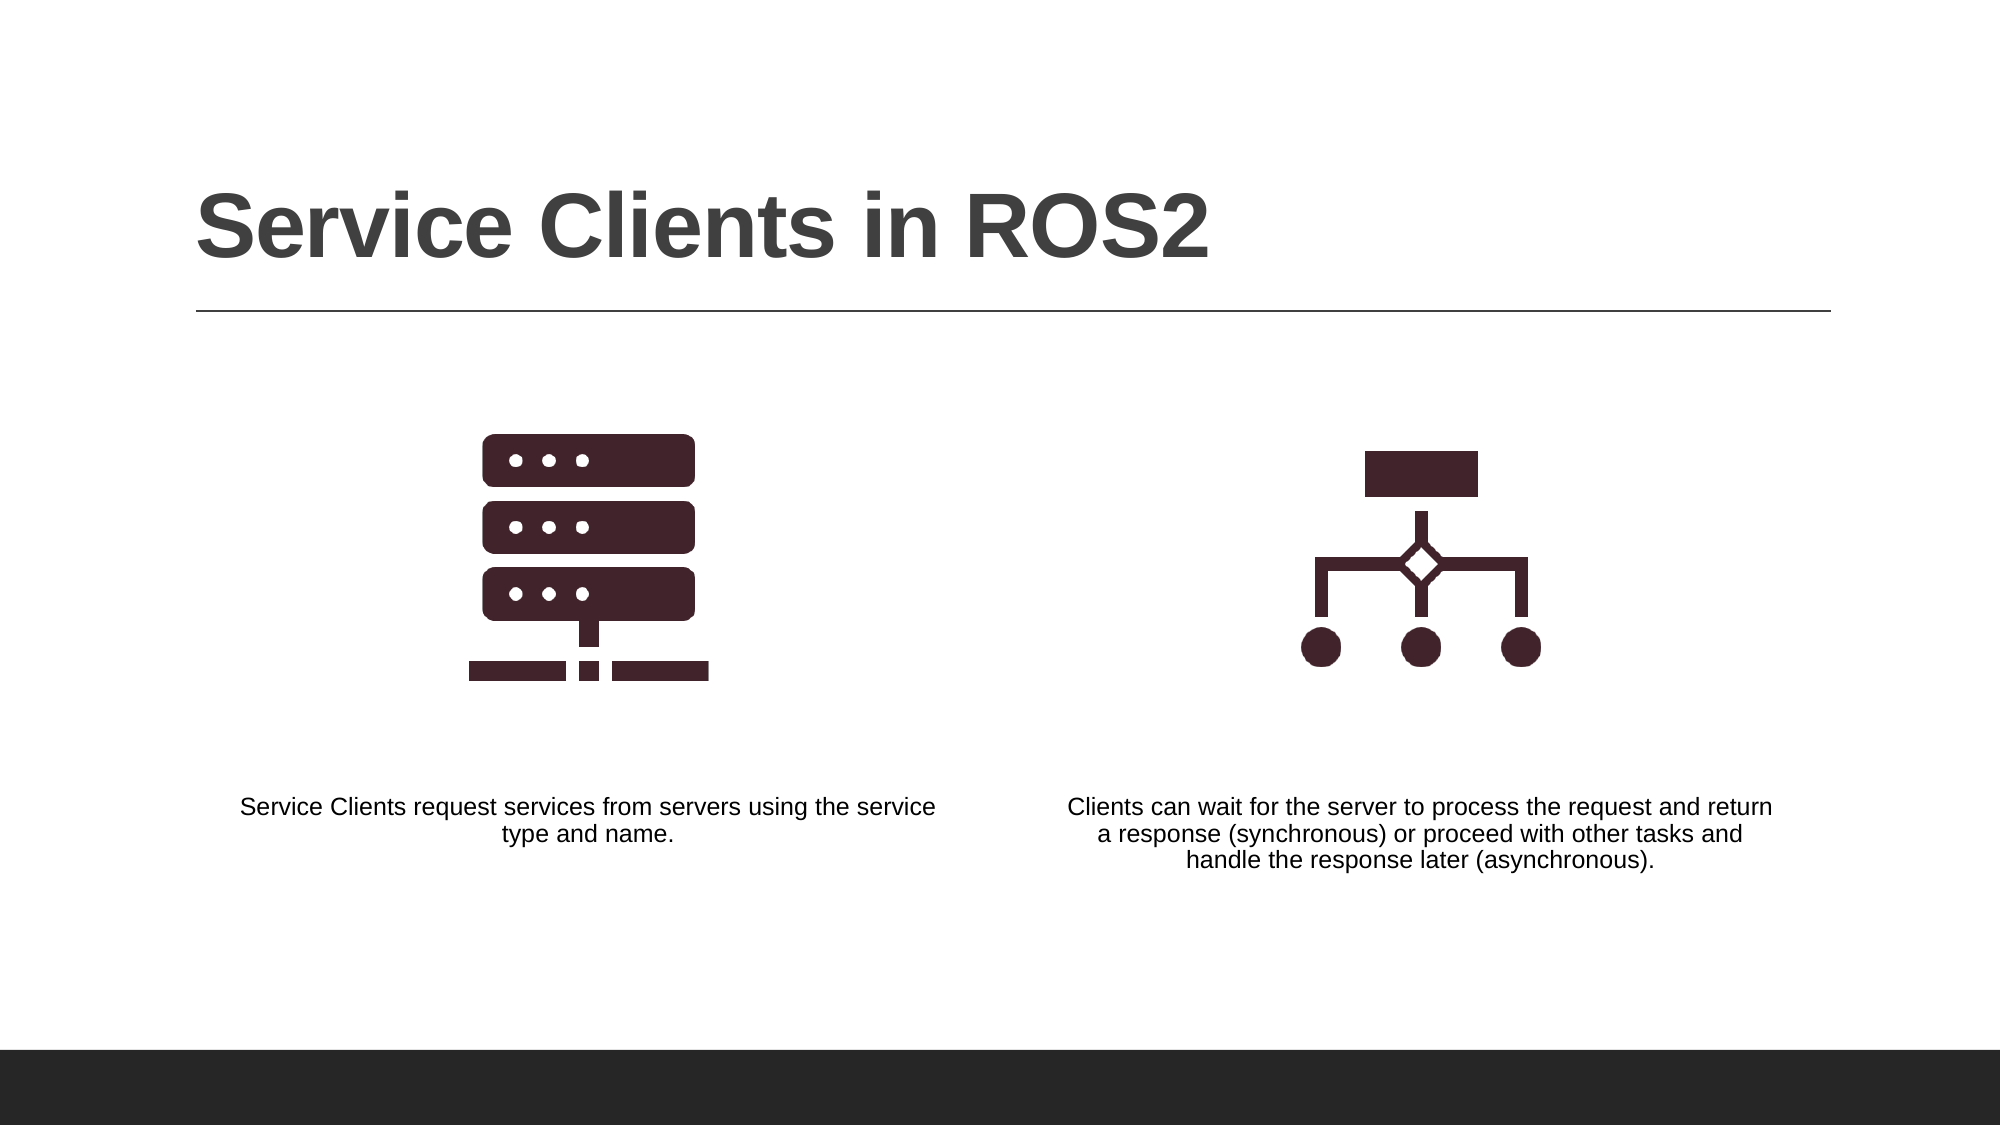

# Service Clients in ROS2
Service Clients request services from servers using the service type and name.
Clients can wait for the server to process the request and return a response (synchronous) or proceed with other tasks and handle the response later (asynchronous).